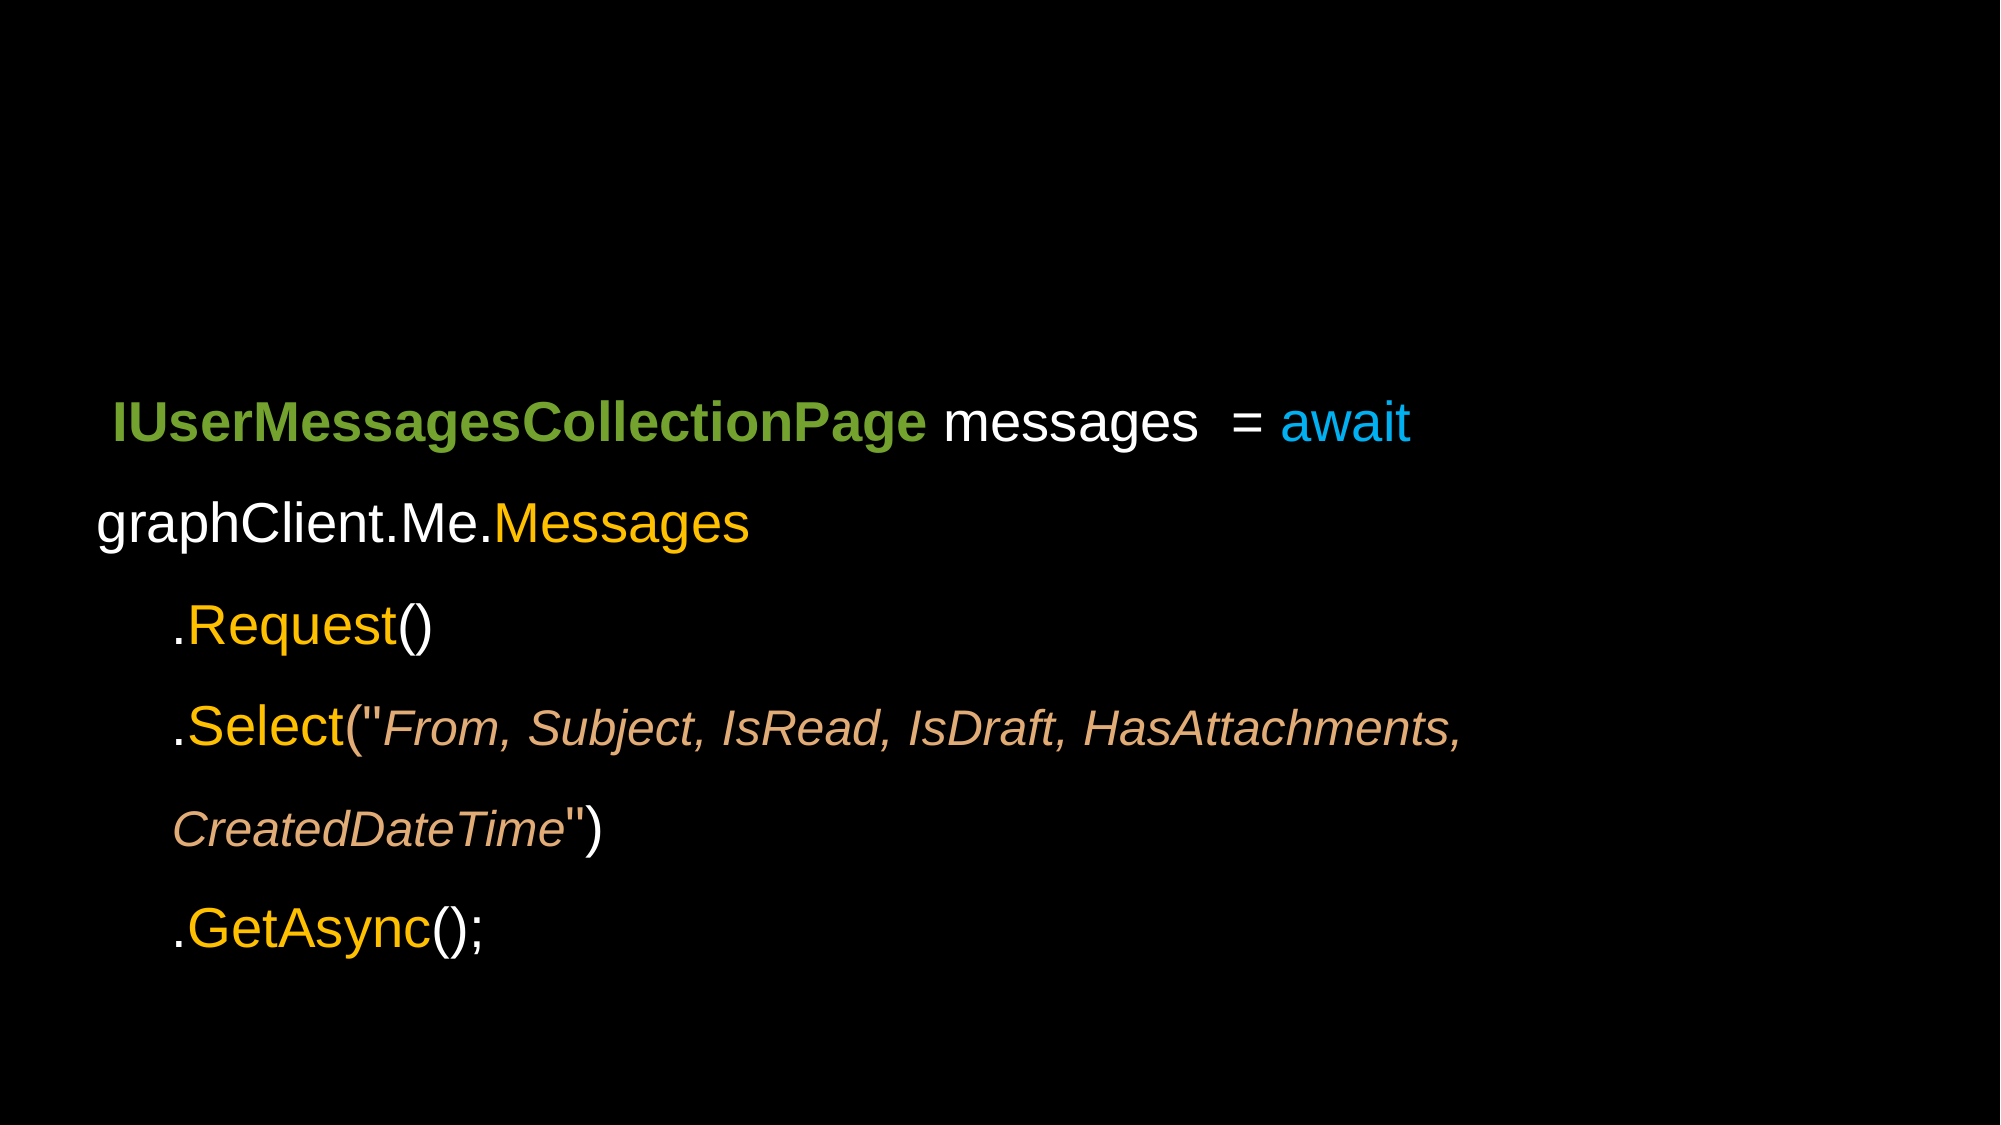

IUserMessagesCollectionPage messages  = await graphClient.Me.Messages
.Request()
.Select("From, Subject, IsRead, IsDraft, HasAttachments, CreatedDateTime")
.GetAsync();